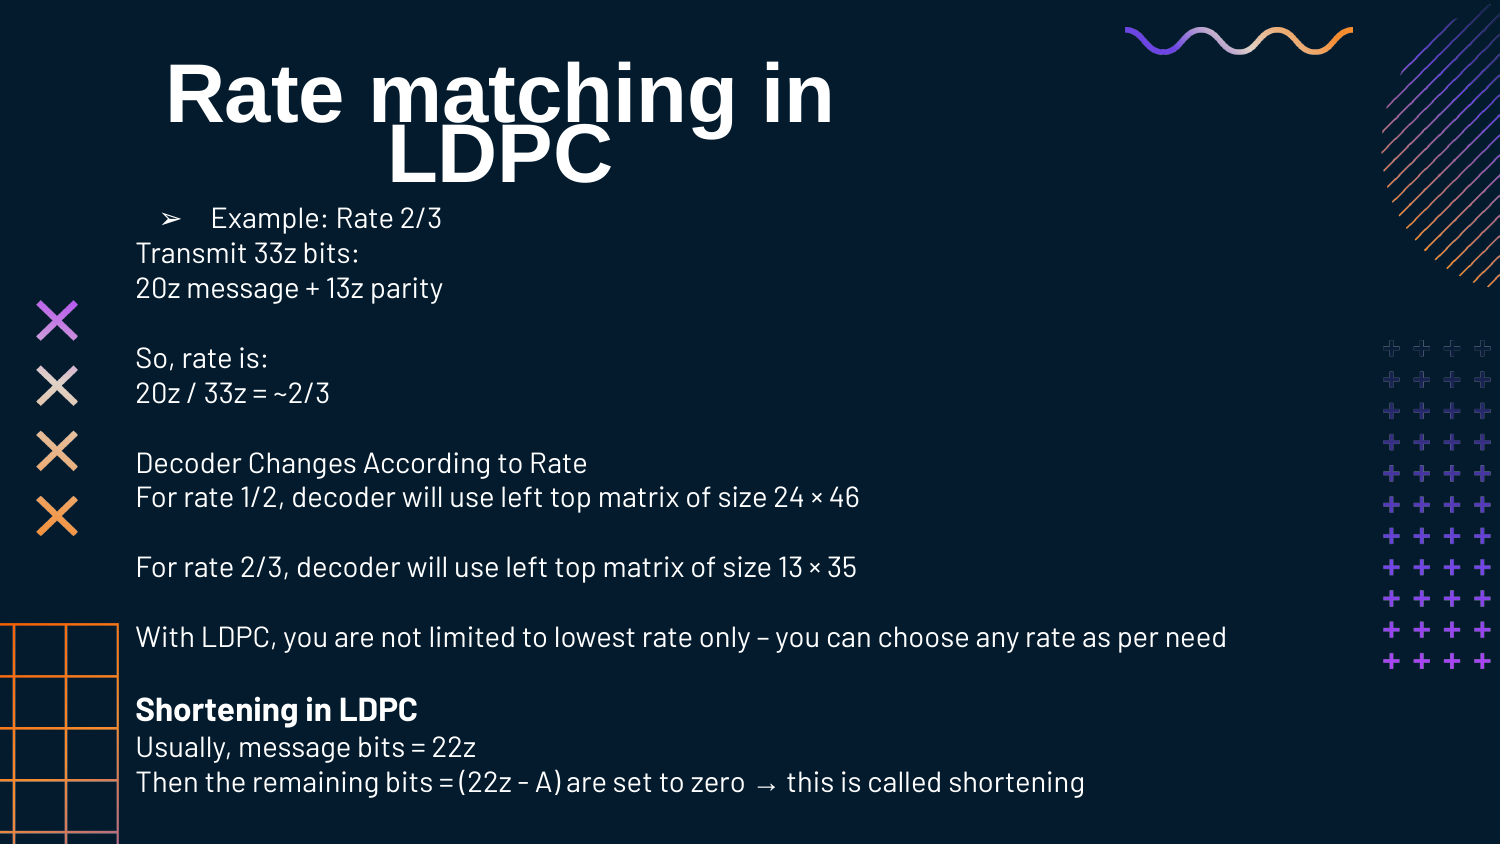

# Rate matching in LDPC
Example: Rate 2/3
Transmit 33z bits:
20z message + 13z parity

So, rate is:
20z / 33z = ~2/3

Decoder Changes According to Rate
For rate 1/2, decoder will use left top matrix of size 24 × 46

For rate 2/3, decoder will use left top matrix of size 13 × 35

With LDPC, you are not limited to lowest rate only – you can choose any rate as per need

Shortening in LDPC
Usually, message bits = 22z
Then the remaining bits = (22z - A) are set to zero → this is called shortening